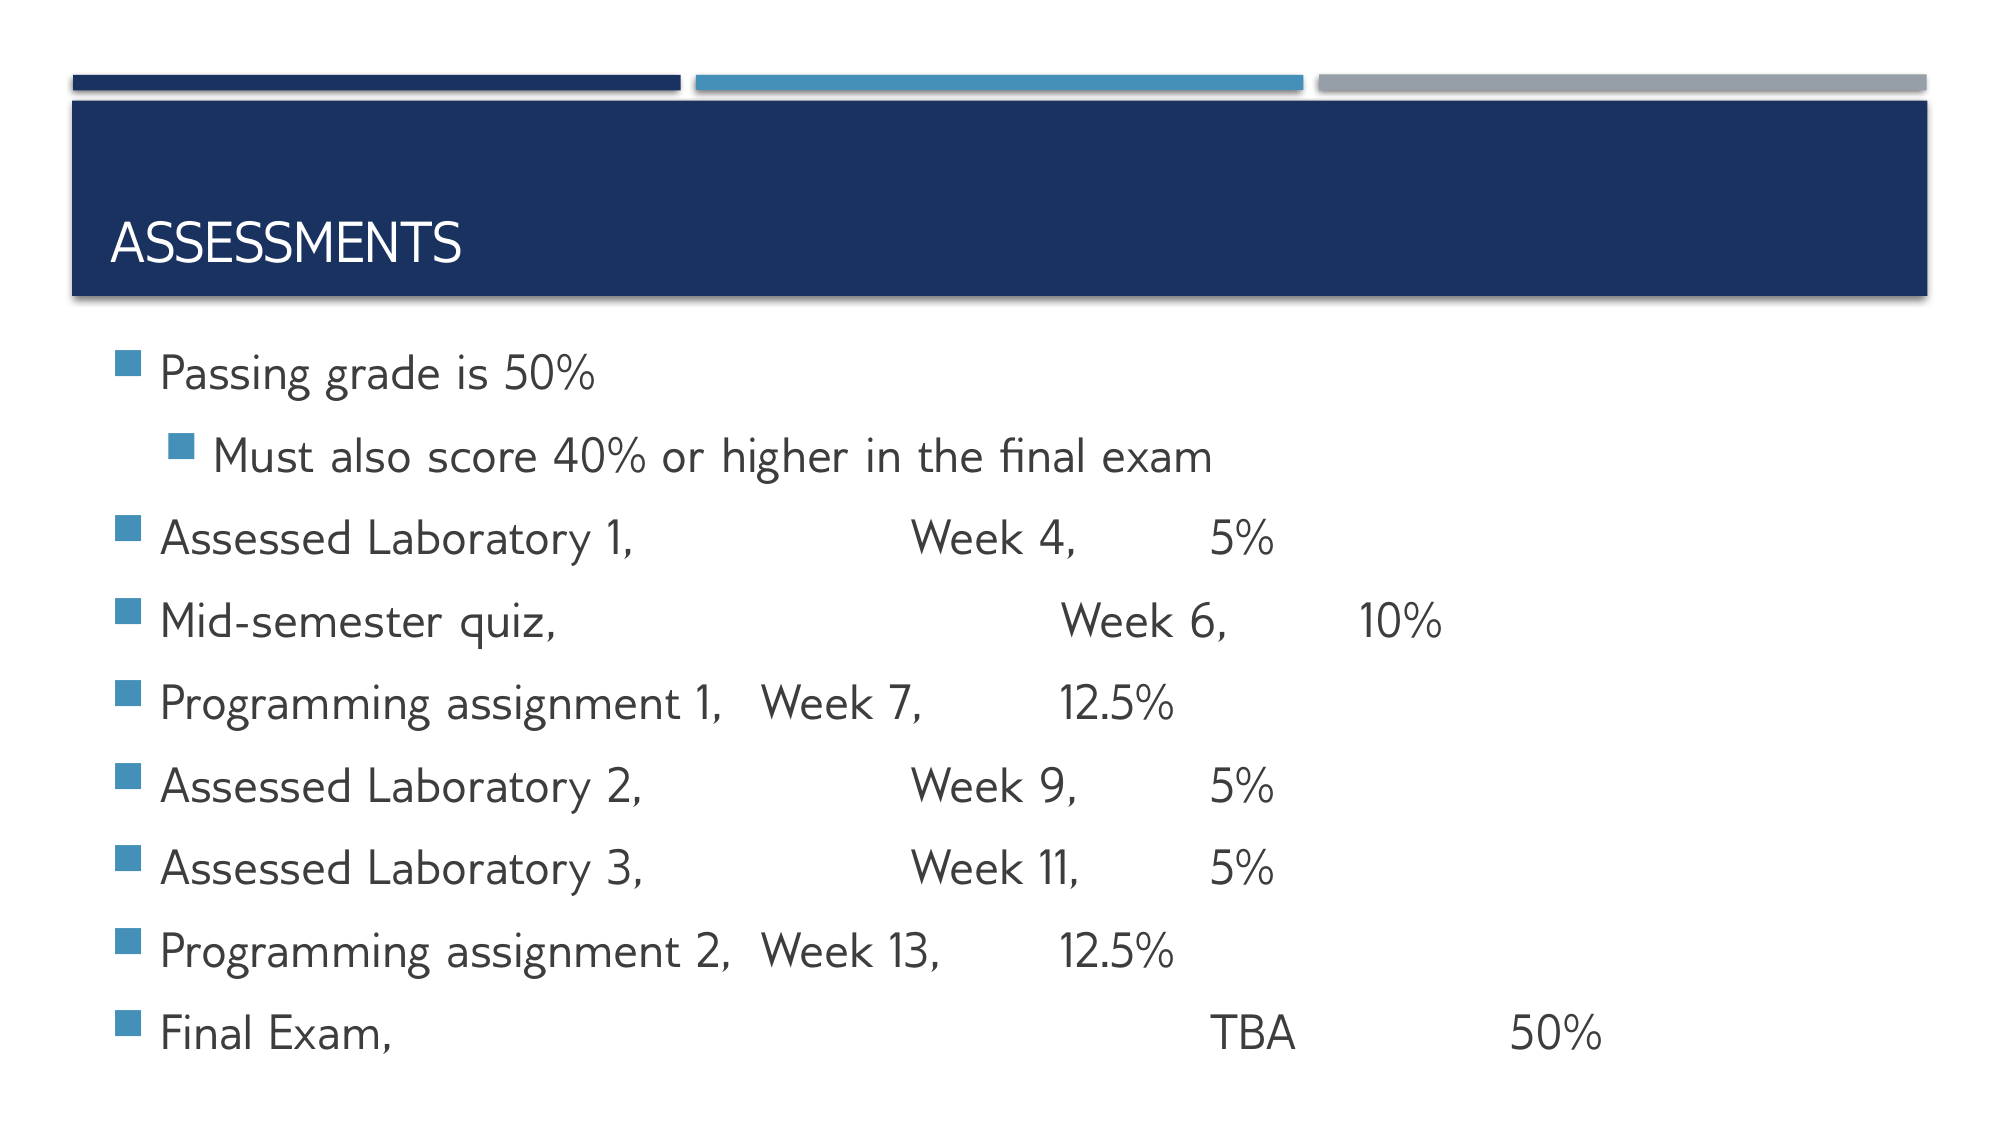

# Assessments
Passing grade is 50%
Must also score 40% or higher in the final exam
Assessed Laboratory 1, 		Week 4, 	5%
Mid-semester quiz, 				Week 6, 	10%
Programming assignment 1, 	Week 7, 	12.5%
Assessed Laboratory 2, 		Week 9, 	5%
Assessed Laboratory 3, 		Week 11,	5%
Programming assignment 2, 	Week 13, 	12.5%
Final Exam, 						TBA		50%